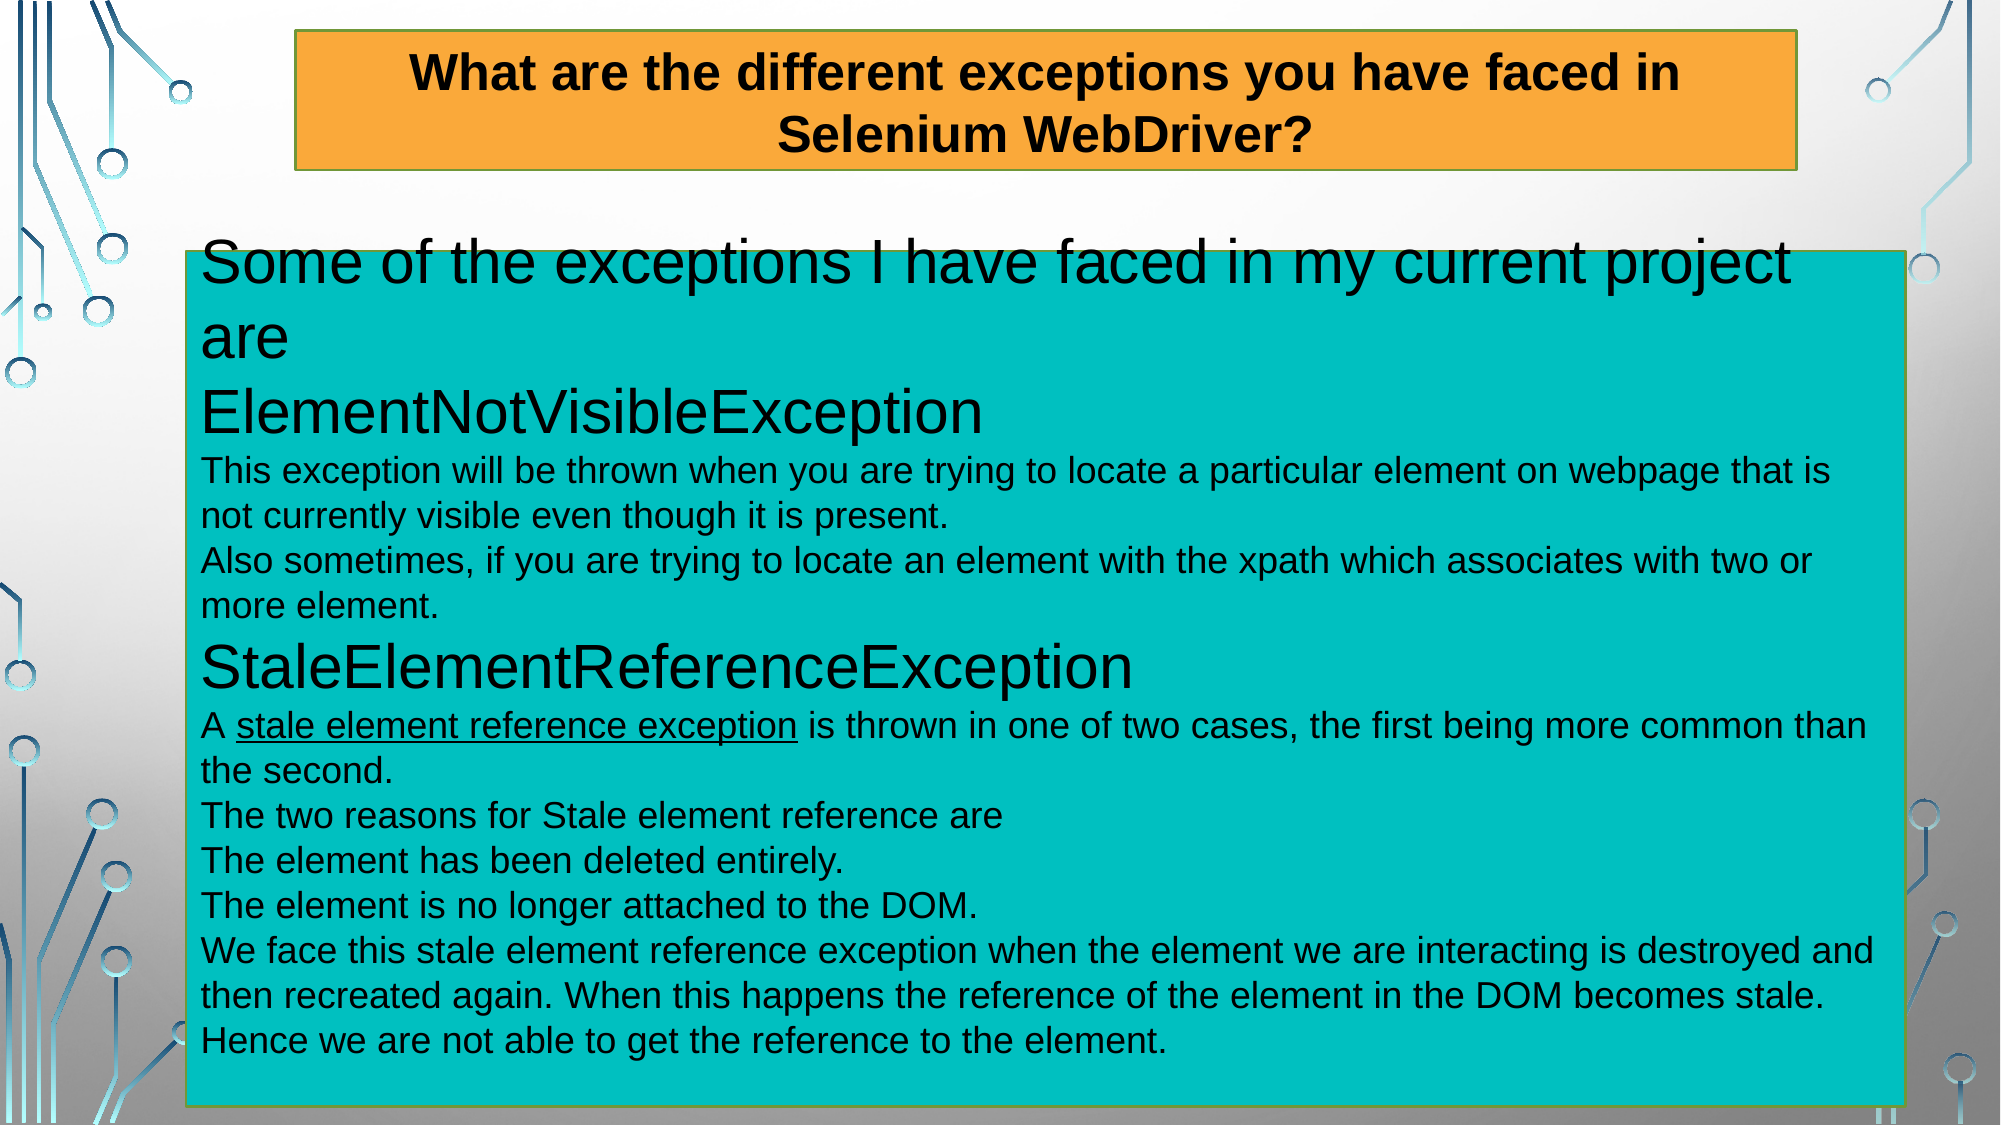

What are the different exceptions you have faced in Selenium WebDriver?
Some of the exceptions I have faced in my current project are
ElementNotVisibleException
This exception will be thrown when you are trying to locate a particular element on webpage that is not currently visible even though it is present.
Also sometimes, if you are trying to locate an element with the xpath which associates with two or more element.
StaleElementReferenceException
A stale element reference exception is thrown in one of two cases, the first being more common than the second.
The two reasons for Stale element reference are
The element has been deleted entirely.
The element is no longer attached to the DOM.
We face this stale element reference exception when the element we are interacting is destroyed and then recreated again. When this happens the reference of the element in the DOM becomes stale. Hence we are not able to get the reference to the element.